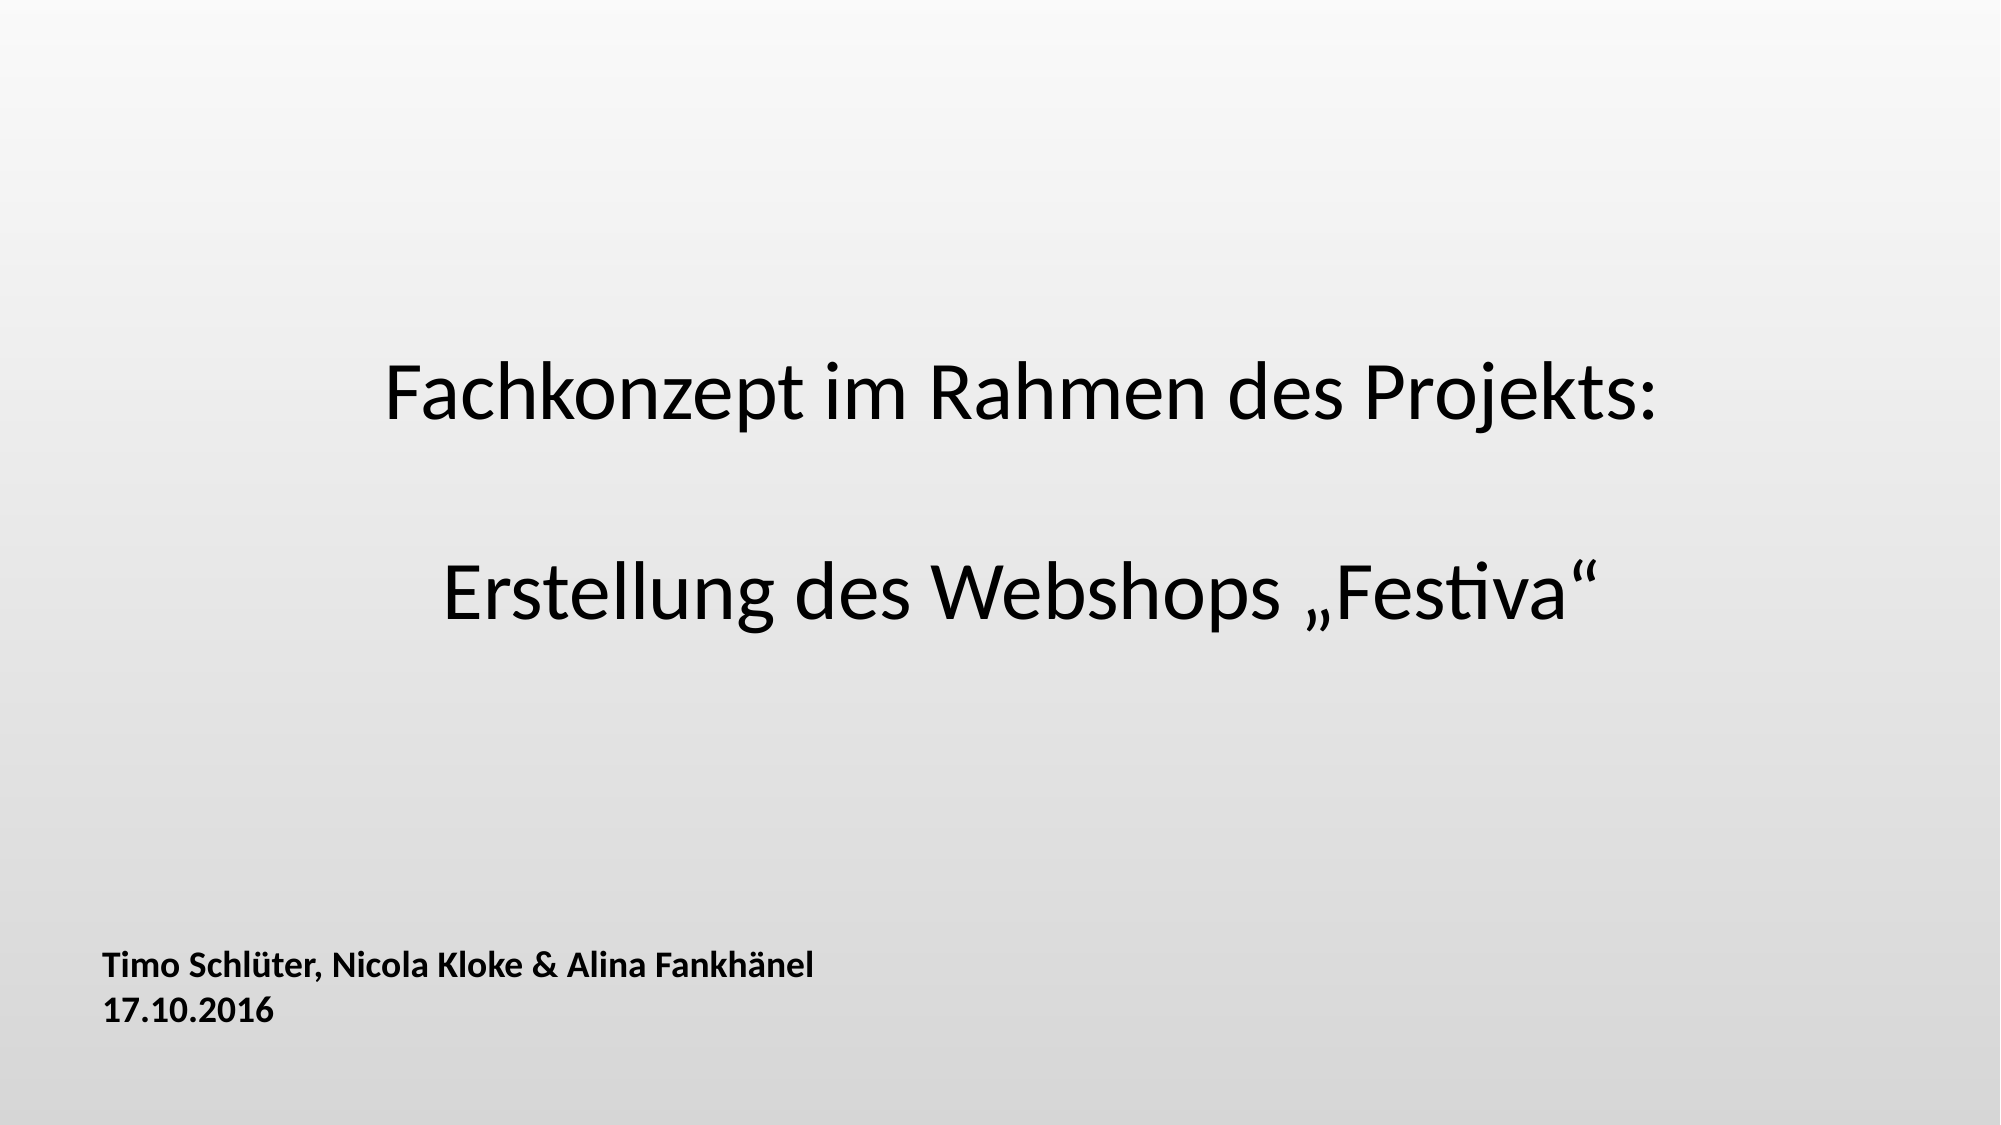

Fachkonzept im Rahmen des Projekts:
Erstellung des Webshops „Festiva“

Timo Schlüter, Nicola Kloke & Alina Fankhänel
17.10.2016